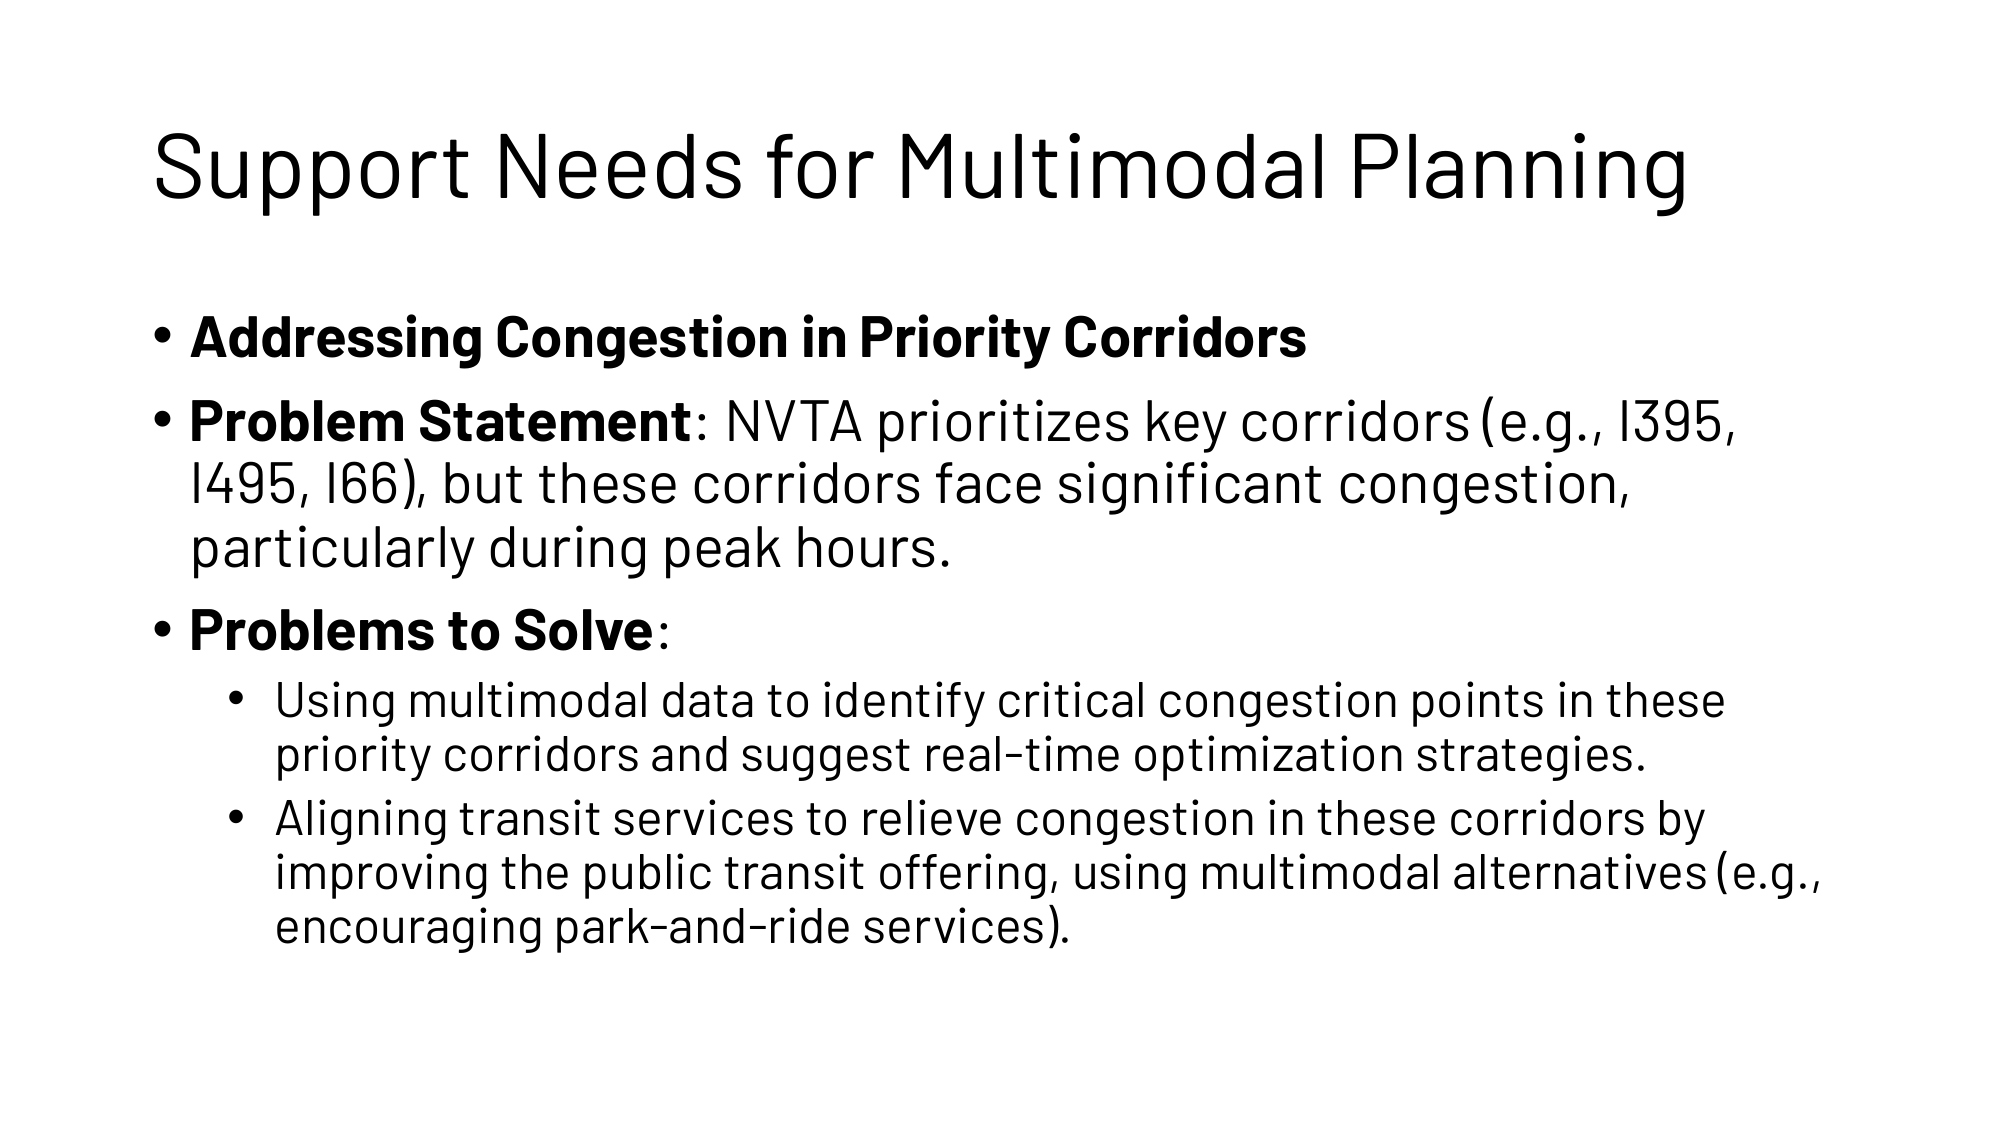

# Support Needs for Multimodal Planning
Addressing Congestion in Priority Corridors
Problem Statement: NVTA prioritizes key corridors (e.g., I395, I495, I66), but these corridors face significant congestion, particularly during peak hours.
Problems to Solve:
Using multimodal data to identify critical congestion points in these priority corridors and suggest real-time optimization strategies.
Aligning transit services to relieve congestion in these corridors by improving the public transit offering, using multimodal alternatives (e.g., encouraging park-and-ride services).